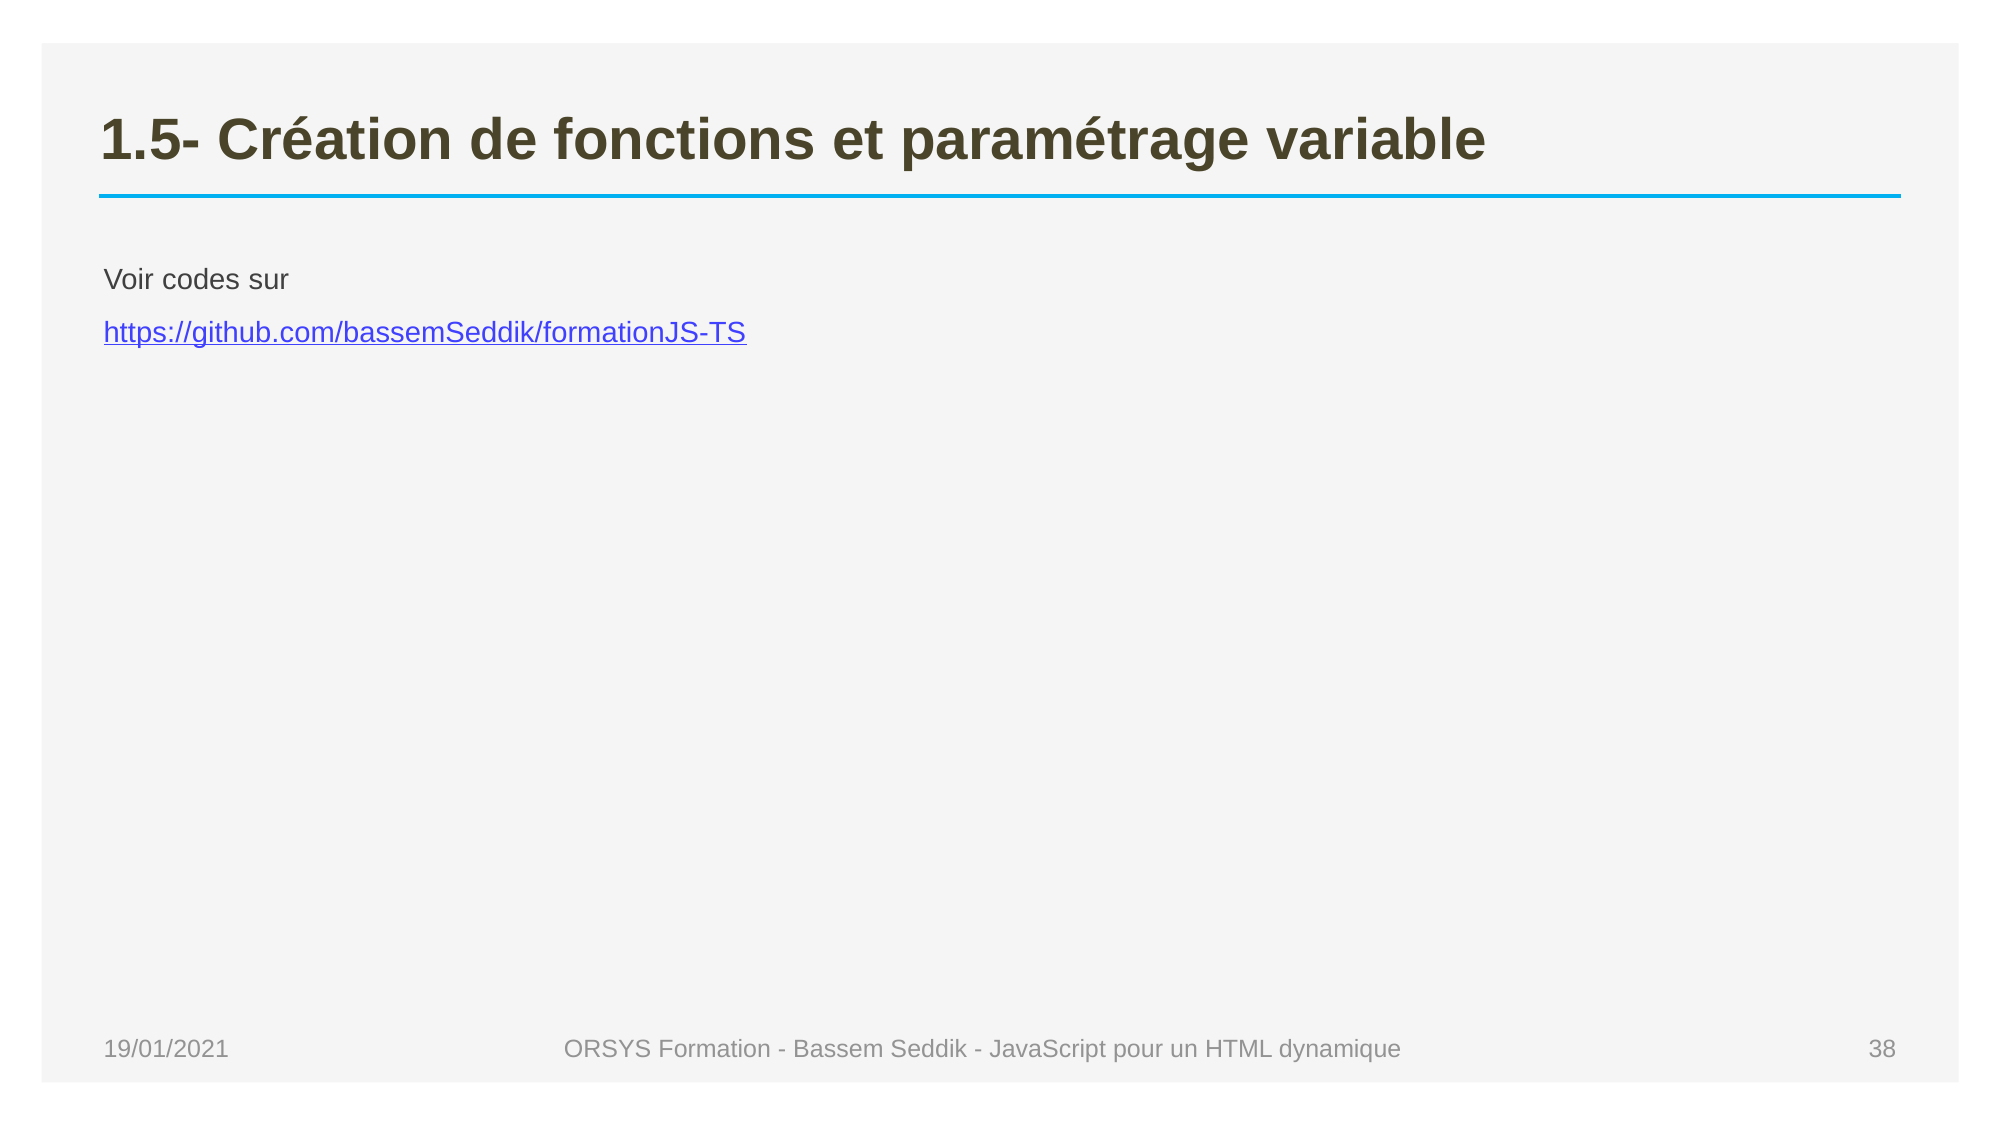

# 1.5- Création de fonctions et paramétrage variable
Voir codes sur
https://github.com/bassemSeddik/formationJS-TS

19/01/2021
ORSYS Formation - Bassem Seddik - JavaScript pour un HTML dynamique
38